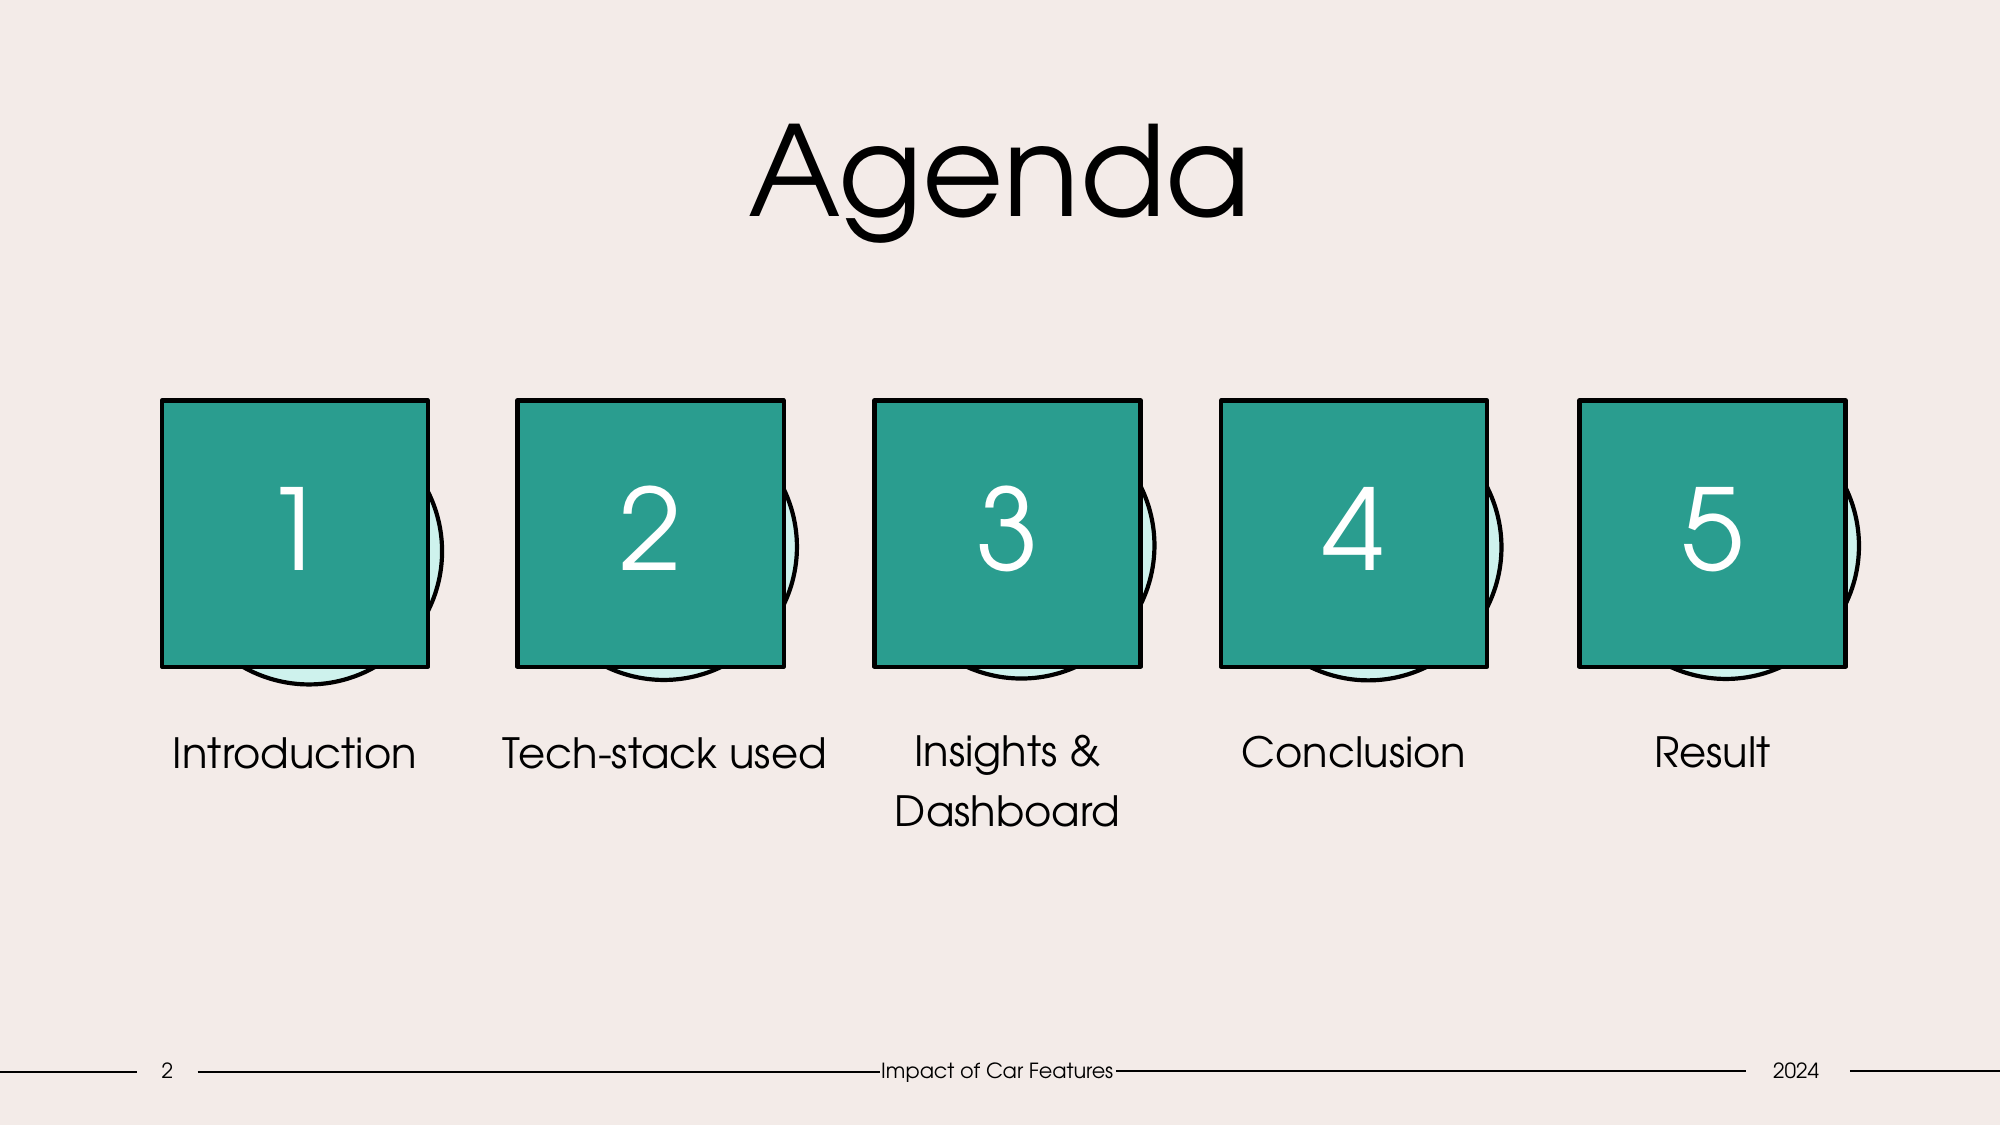

# Agenda
1
2
3
4
5
Insights & Dashboard

Conclusion

Result

Introduction

Tech-stack used

2
Impact of Car Features
2024